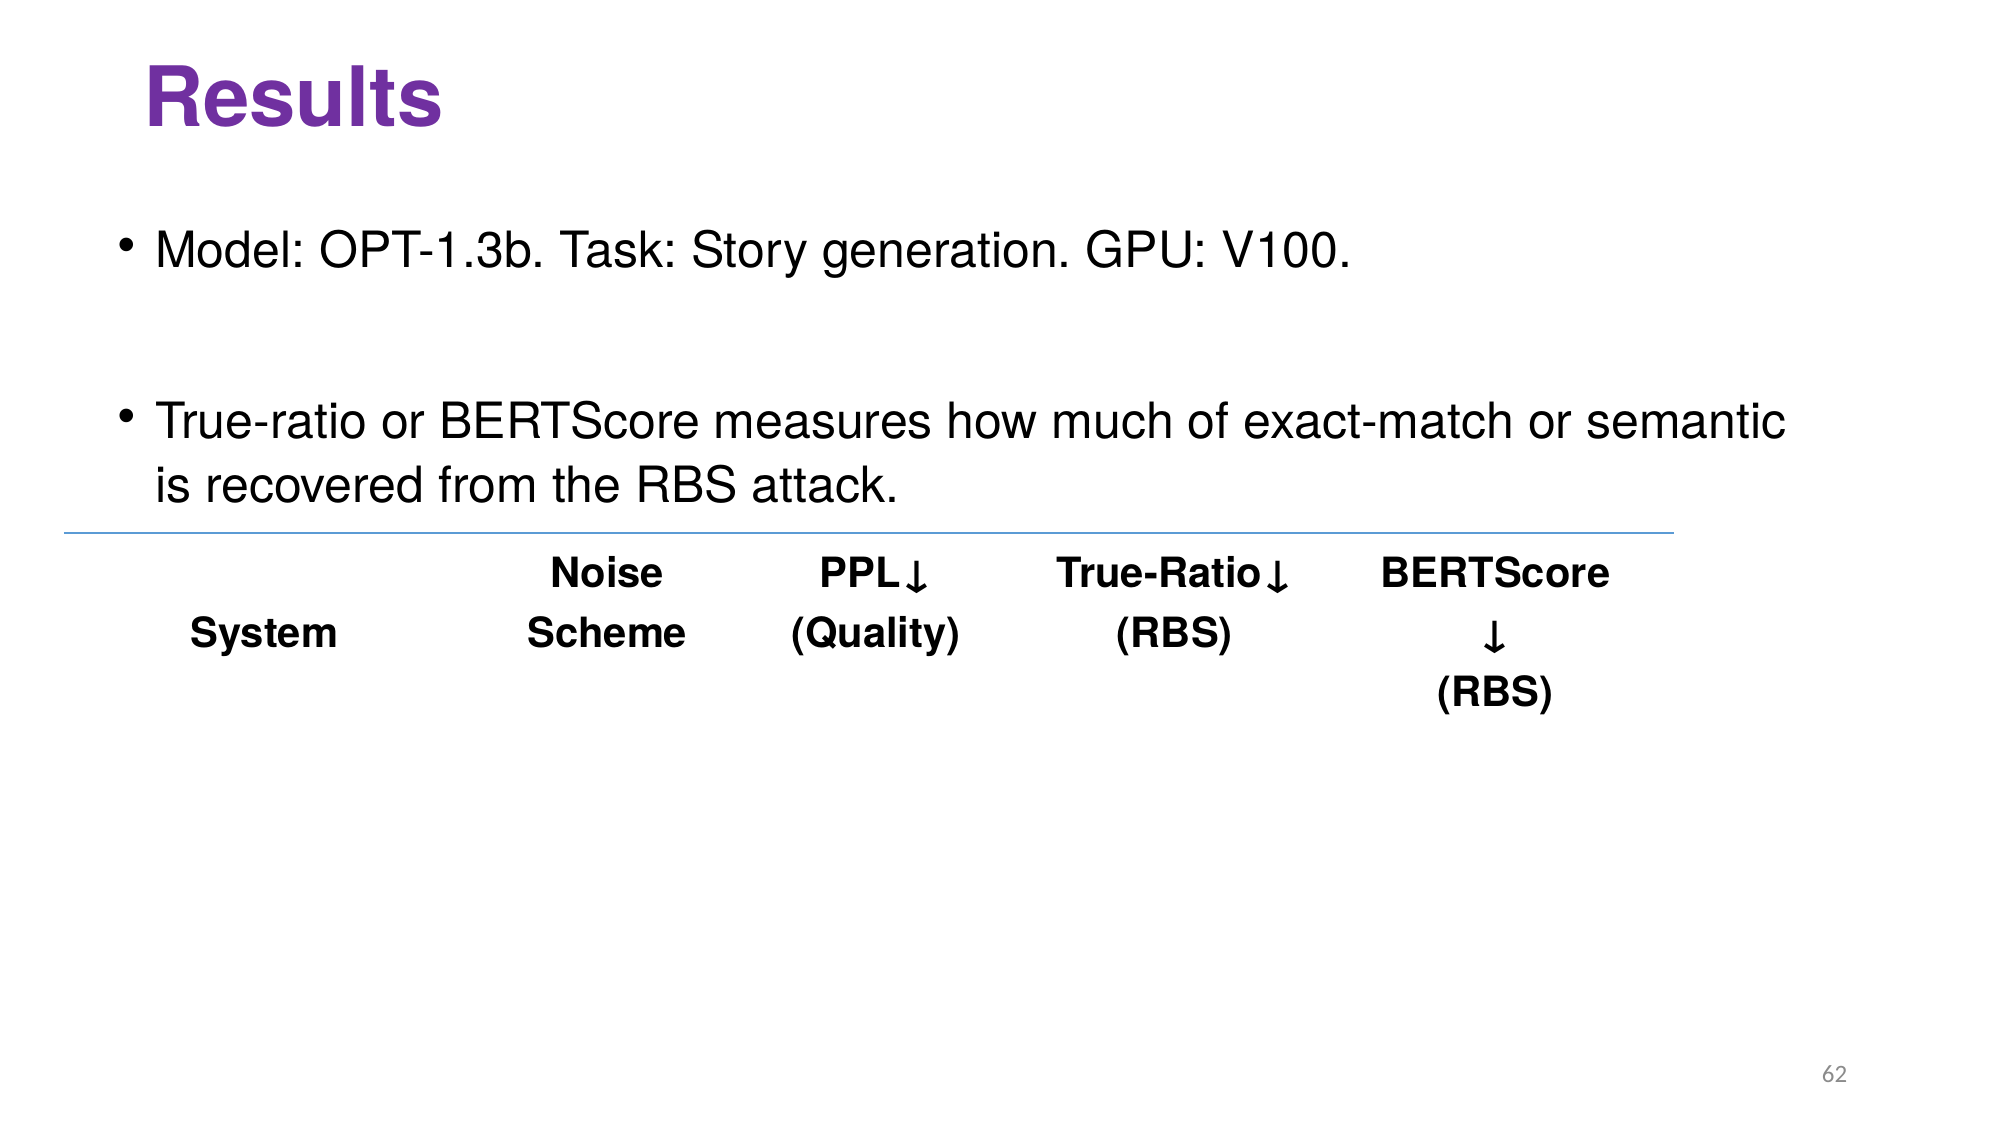

# Results
Model: OPT-1.3b. Task: Story generation. GPU: V100.

True-ratio or BERTScore measures how much of exact-match or semantic is recovered from the RBS attack.

| System | Noise Scheme | PPL↓ (Quality) | True-Ratio↓ (RBS) | BERTScore ↓ (RBS) | s/token (Slowdown) |
| --- | --- | --- | --- | --- | --- |
| Vanilla | N/A | 28.4 | 1.0 | 1.0 | 0.06 (1x) |
|  |  |  |  |  |  |
| LG (N=2), 4-gram | mixing | 30.5 | 0.576 | 0.538 | 0.26 (4.26x) |
| LG (N=3), 4-gram | mixing | 33.6 | 0.439 | 0.209 | 1.25 (20.5x) |

62